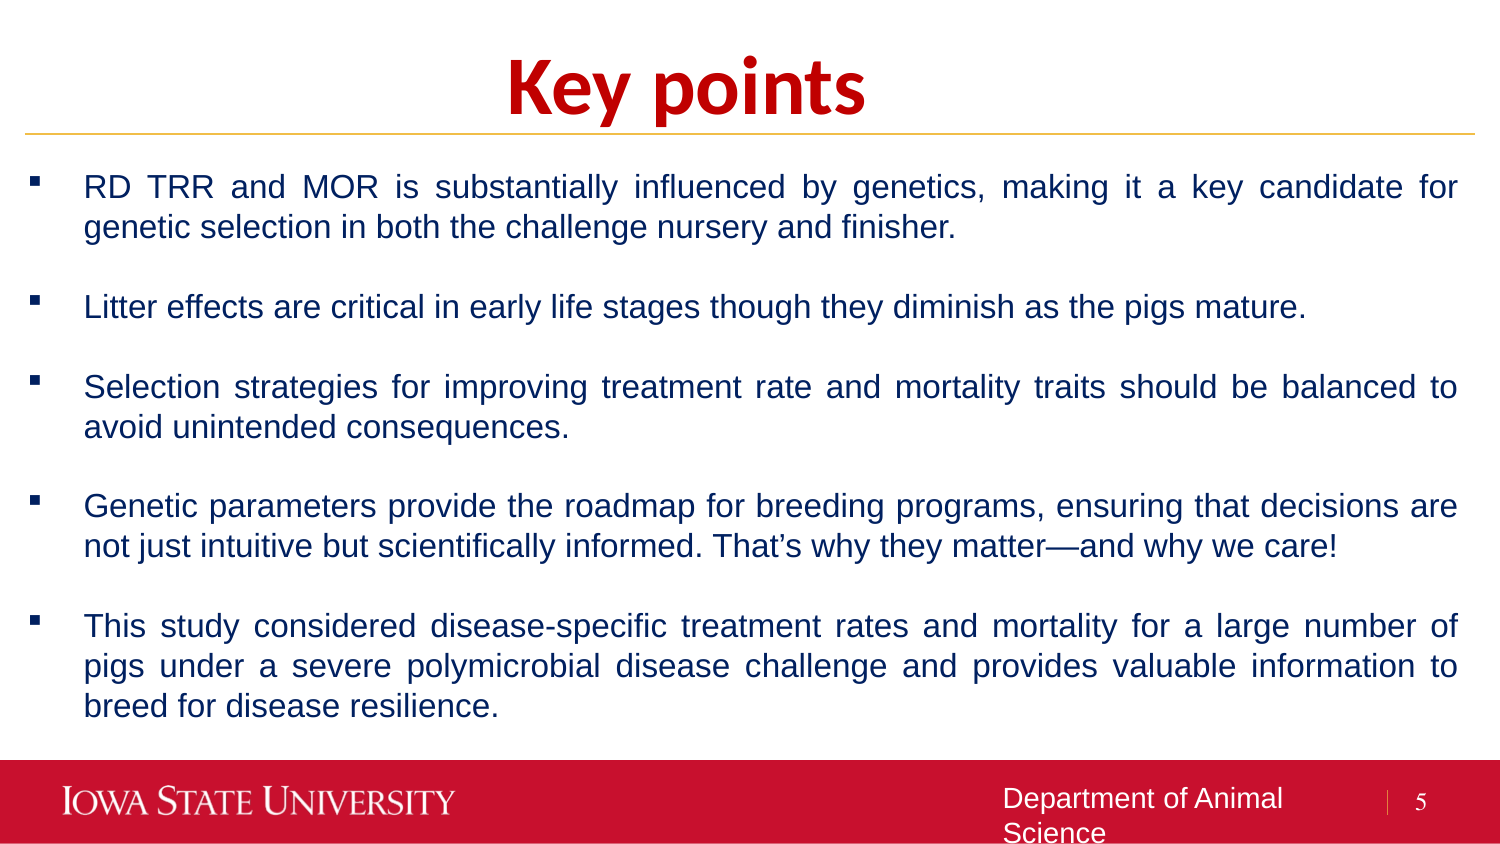

Key points
RD TRR and MOR is substantially influenced by genetics, making it a key candidate for genetic selection in both the challenge nursery and finisher.
Litter effects are critical in early life stages though they diminish as the pigs mature.

Selection strategies for improving treatment rate and mortality traits should be balanced to avoid unintended consequences.

Genetic parameters provide the roadmap for breeding programs, ensuring that decisions are not just intuitive but scientifically informed. That’s why they matter—and why we care!

This study considered disease-specific treatment rates and mortality for a large number of pigs under a severe polymicrobial disease challenge and provides valuable information to breed for disease resilience.

Department of Animal Science